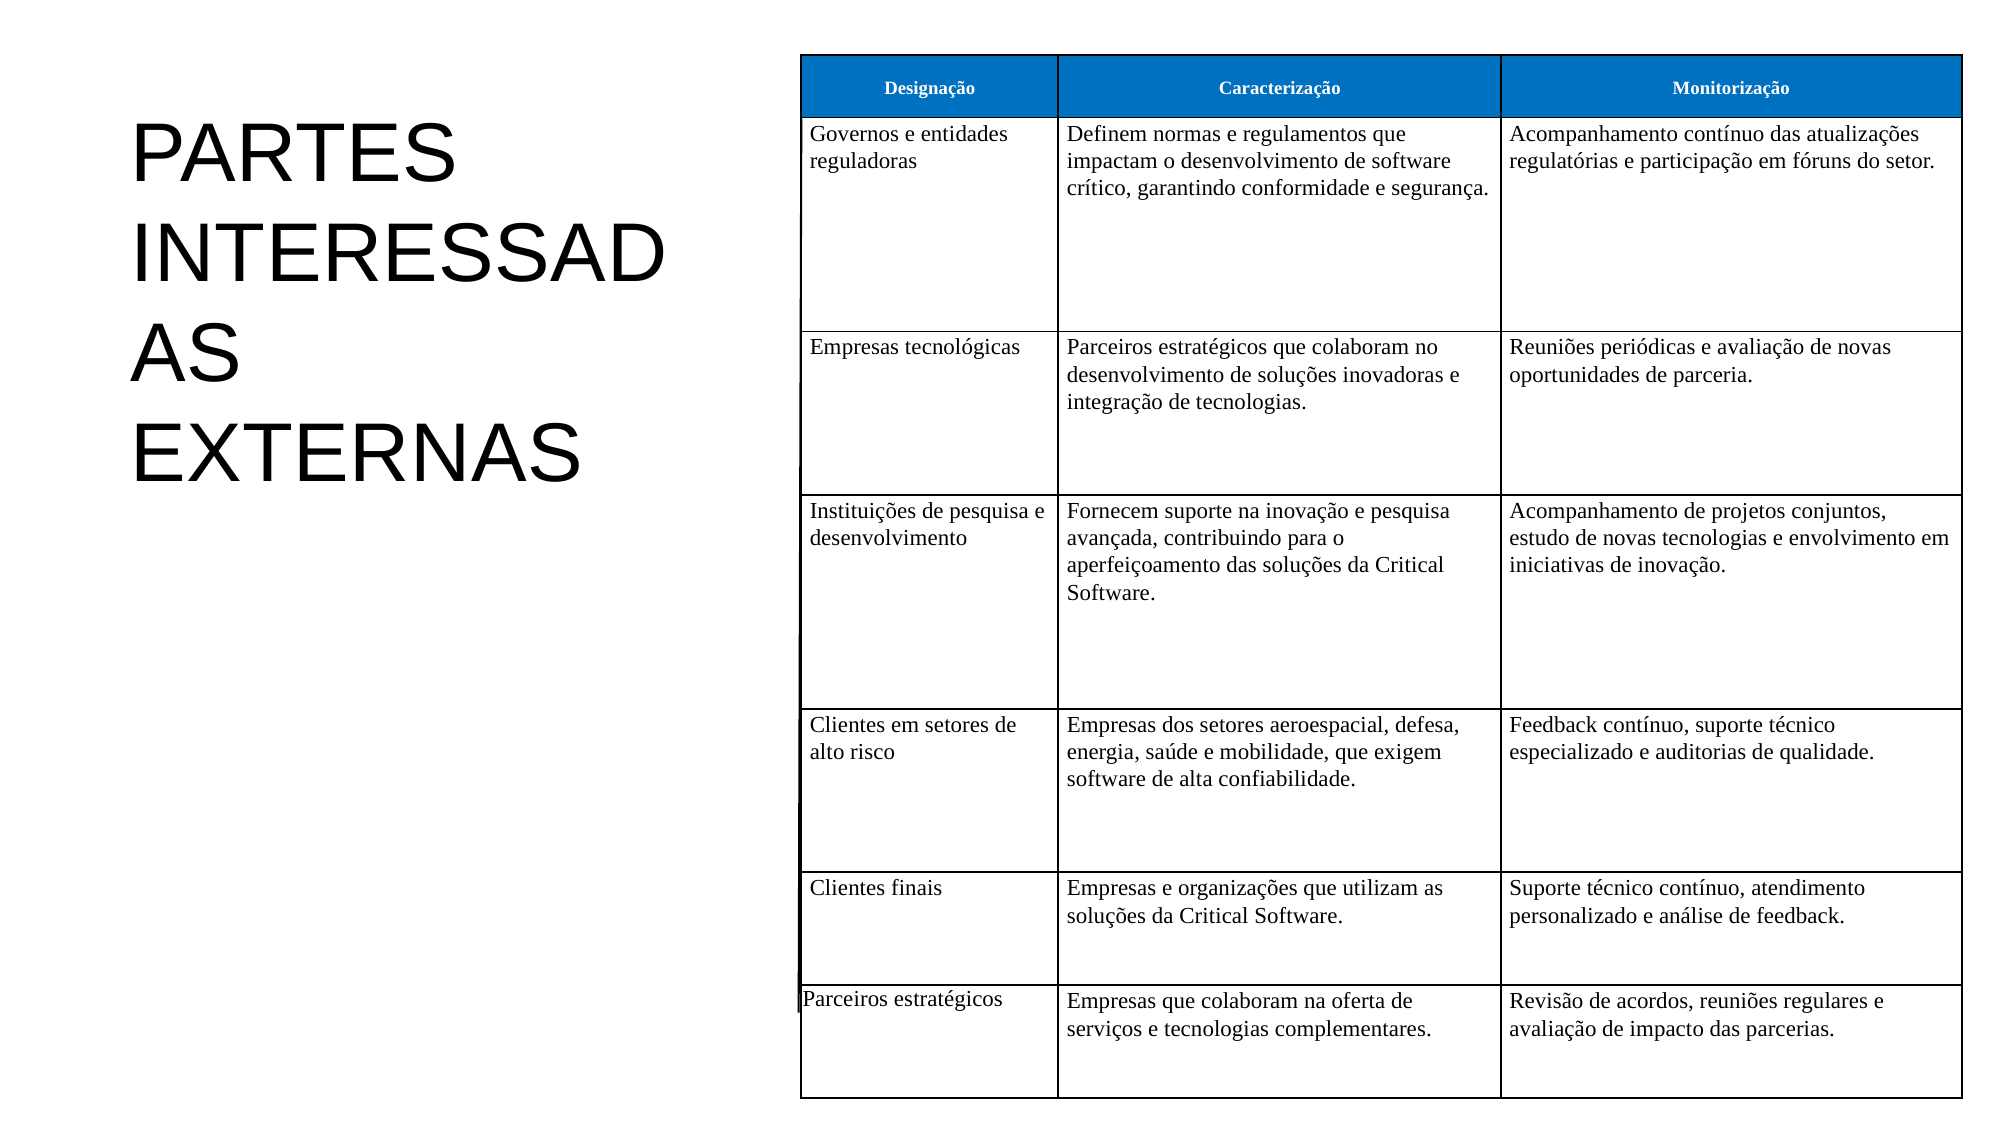

| Designação | Caracterização | Monitorização |
| --- | --- | --- |
| Governos e entidades reguladoras | Definem normas e regulamentos que impactam o desenvolvimento de software crítico, garantindo conformidade e segurança. | Acompanhamento contínuo das atualizações regulatórias e participação em fóruns do setor. |
| Empresas tecnológicas | Parceiros estratégicos que colaboram no desenvolvimento de soluções inovadoras e integração de tecnologias. | Reuniões periódicas e avaliação de novas oportunidades de parceria. |
| Instituições de pesquisa e desenvolvimento | Fornecem suporte na inovação e pesquisa avançada, contribuindo para o aperfeiçoamento das soluções da Critical Software. | Acompanhamento de projetos conjuntos, estudo de novas tecnologias e envolvimento em iniciativas de inovação. |
| Clientes em setores de alto risco | Empresas dos setores aeroespacial, defesa, energia, saúde e mobilidade, que exigem software de alta confiabilidade. | Feedback contínuo, suporte técnico especializado e auditorias de qualidade. |
| Clientes finais | Empresas e organizações que utilizam as soluções da Critical Software. | Suporte técnico contínuo, atendimento personalizado e análise de feedback. |
| Parceiros estratégicos | Empresas que colaboram na oferta de serviços e tecnologias complementares. | Revisão de acordos, reuniões regulares e avaliação de impacto das parcerias. |
# Partes Interessadas Externas